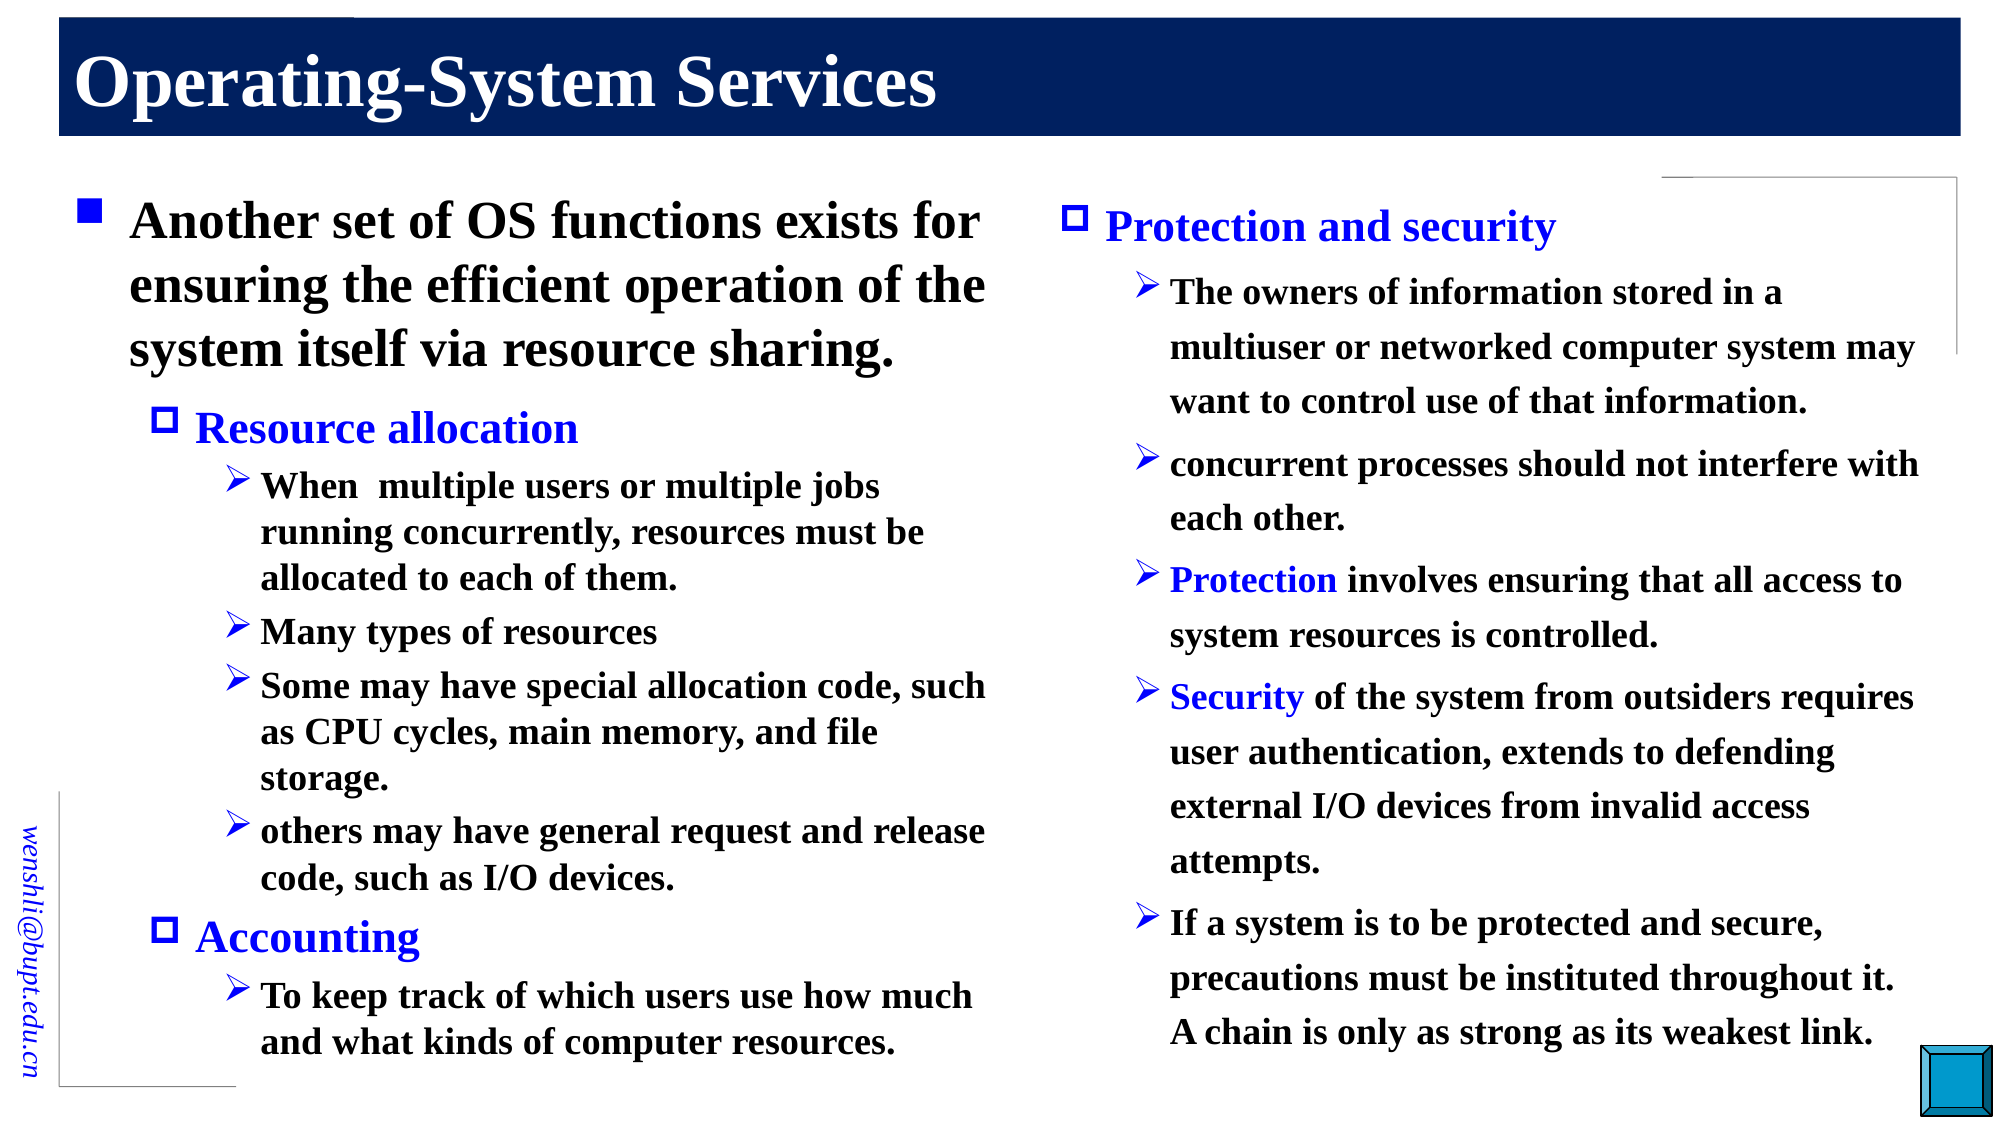

# Operating-System Services
Another set of OS functions exists for ensuring the efficient operation of the system itself via resource sharing.
Resource allocation
When  multiple users or multiple jobs running concurrently, resources must be allocated to each of them.
Many types of resources
Some may have special allocation code, such as CPU cycles, main memory, and file storage.
others may have general request and release code, such as I/O devices.
Accounting
To keep track of which users use how much and what kinds of computer resources.
Protection and security
The owners of information stored in a multiuser or networked computer system may want to control use of that information.
concurrent processes should not interfere with each other.
Protection involves ensuring that all access to system resources is controlled.
Security of the system from outsiders requires user authentication, extends to defending external I/O devices from invalid access attempts.
If a system is to be protected and secure, precautions must be instituted throughout it.
A chain is only as strong as its weakest link.

6